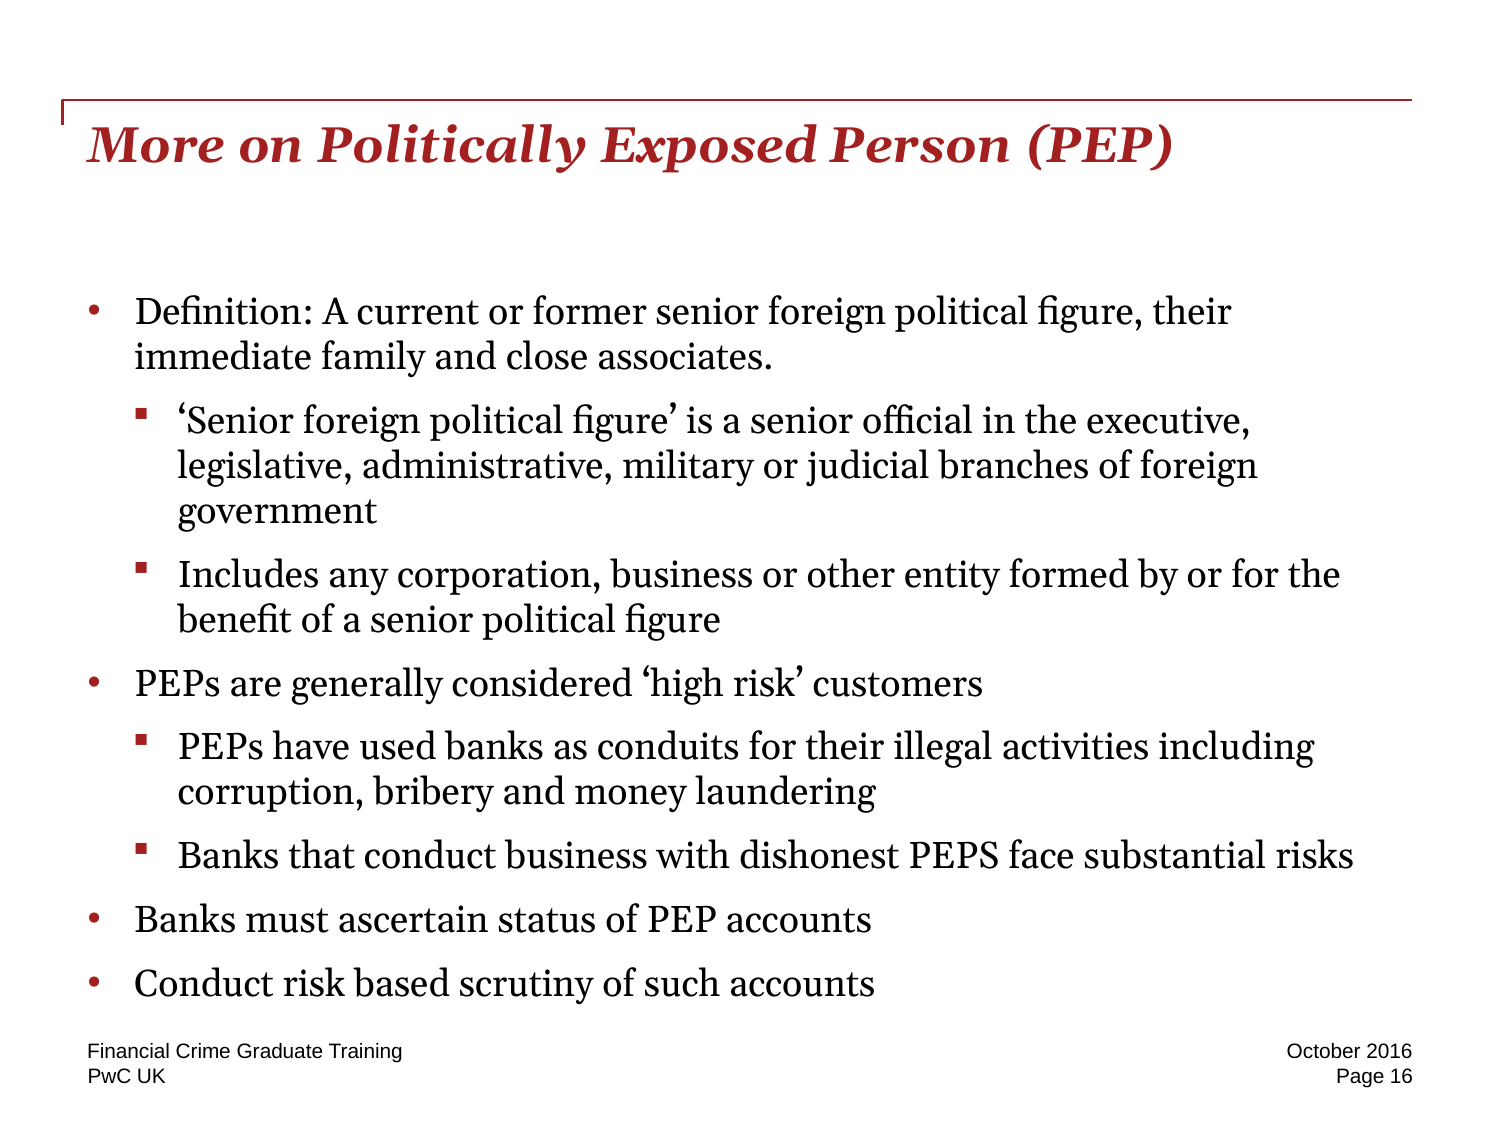

# More on Politically Exposed Person (PEP)
Definition: A current or former senior foreign political figure, their immediate family and close associates.
‘Senior foreign political figure’ is a senior official in the executive, legislative, administrative, military or judicial branches of foreign government
Includes any corporation, business or other entity formed by or for the benefit of a senior political figure
PEPs are generally considered ‘high risk’ customers
PEPs have used banks as conduits for their illegal activities including corruption, bribery and money laundering
Banks that conduct business with dishonest PEPS face substantial risks
Banks must ascertain status of PEP accounts
Conduct risk based scrutiny of such accounts
Financial Crime Graduate Training
October 2016
Page 16